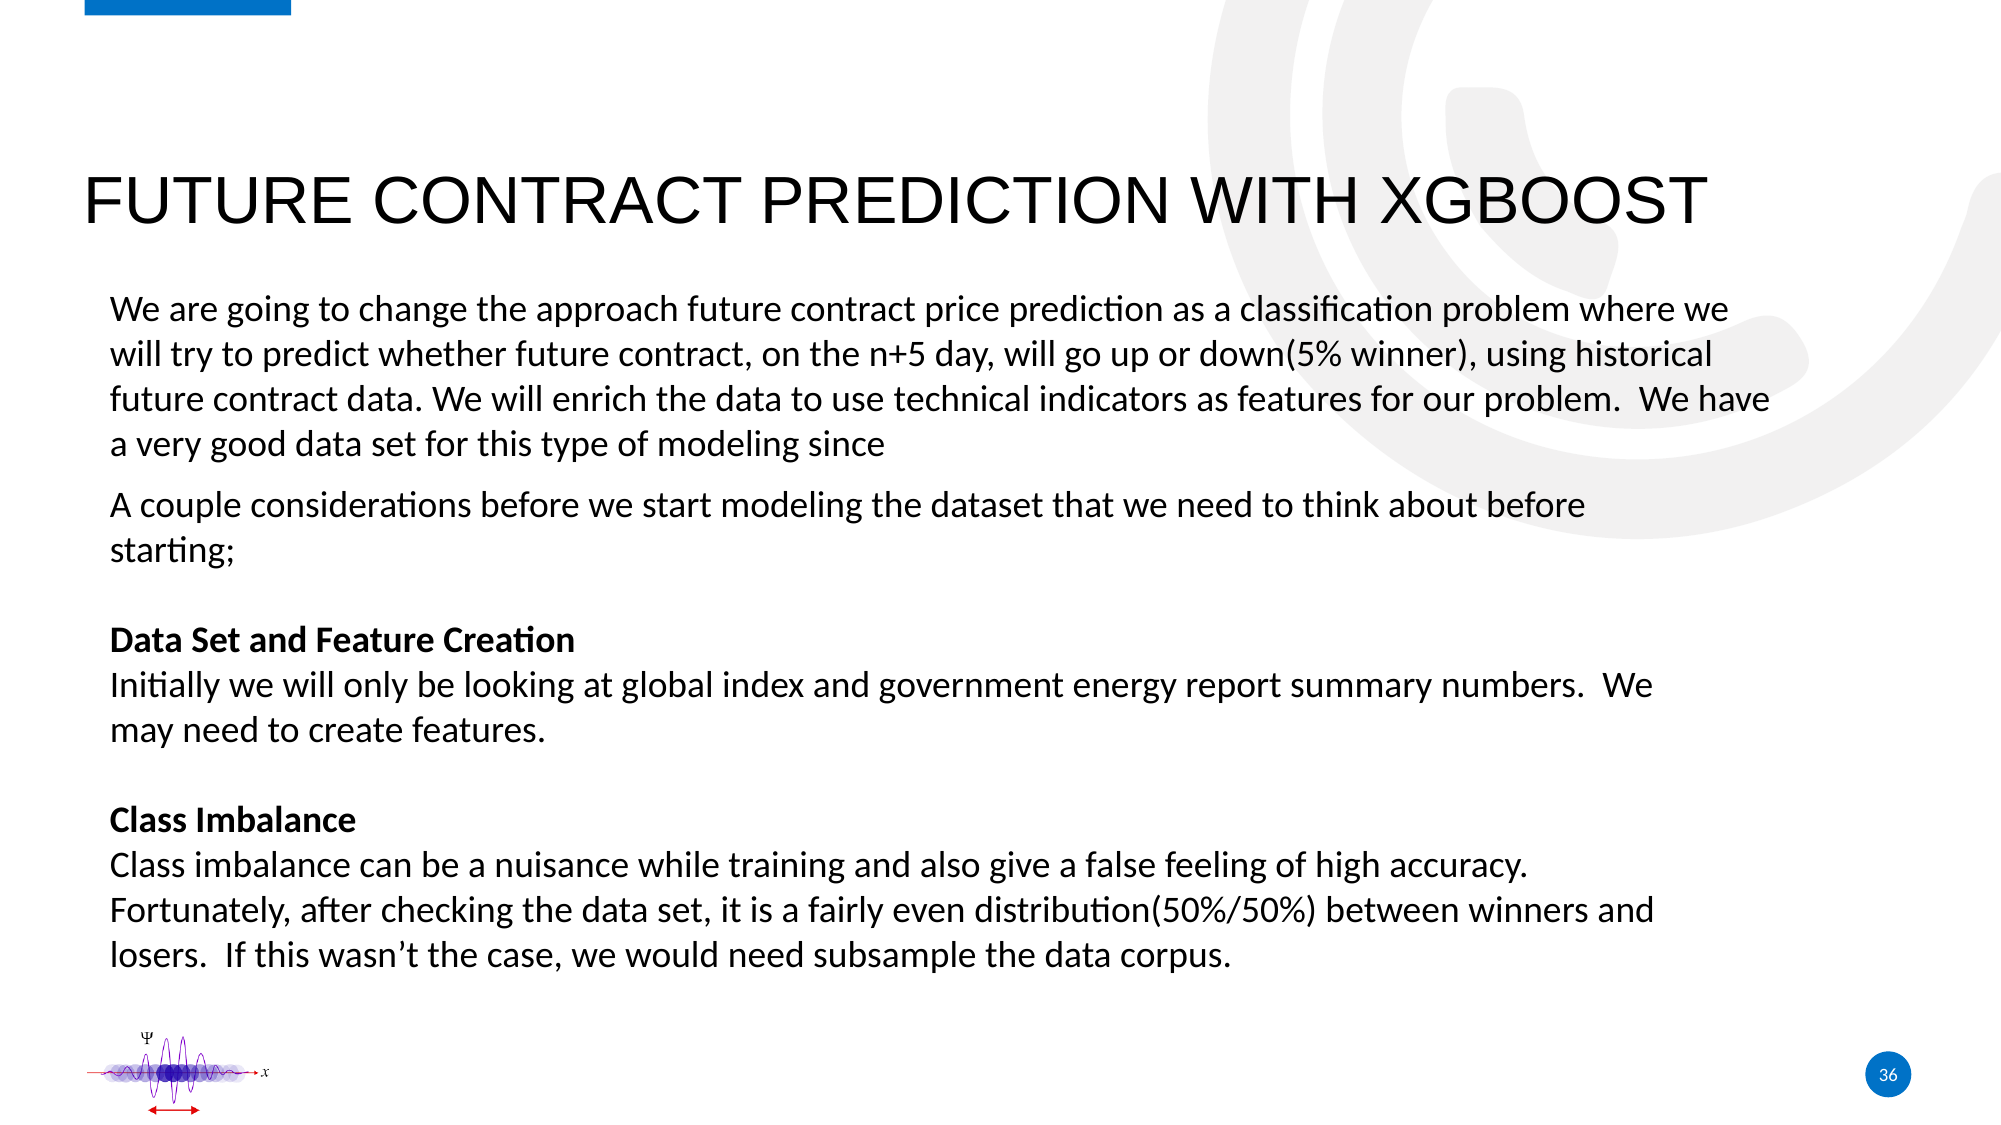

# Future Contract Prediction with XGBoost
We are going to change the approach future contract price prediction as a classification problem where we will try to predict whether future contract, on the n+5 day, will go up or down(5% winner), using historical future contract data. We will enrich the data to use technical indicators as features for our problem.  We have a very good data set for this type of modeling since
A couple considerations before we start modeling the dataset that we need to think about before starting;

Data Set and Feature Creation
Initially we will only be looking at global index and government energy report summary numbers.  We may need to create features.

Class Imbalance
Class imbalance can be a nuisance while training and also give a false feeling of high accuracy.  Fortunately, after checking the data set, it is a fairly even distribution(50%/50%) between winners and losers.  If this wasn’t the case, we would need subsample the data corpus.

36